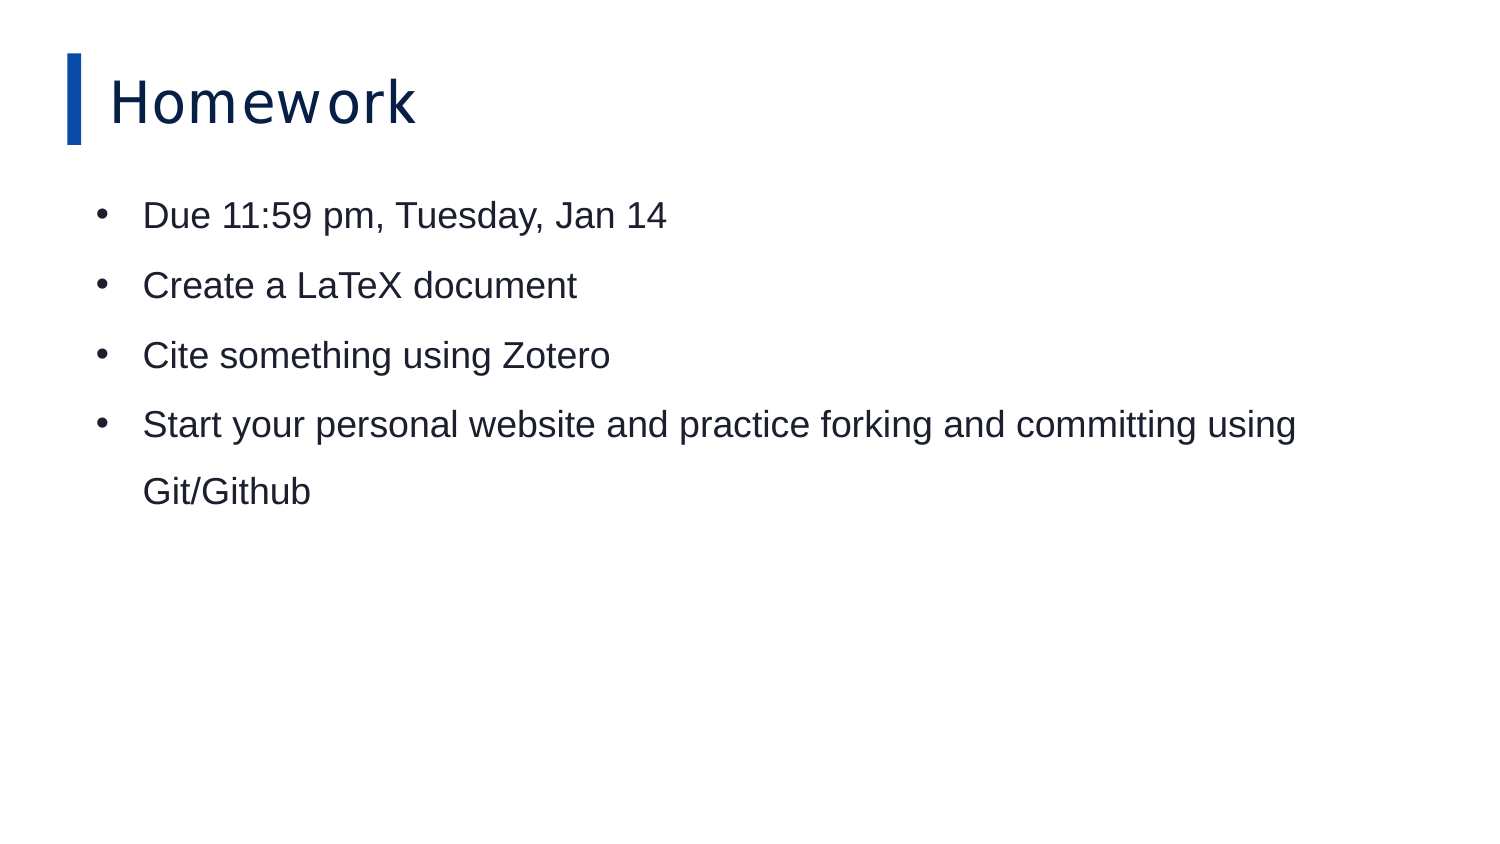

Homework
Due 11:59 pm, Tuesday, Jan 14
Create a LaTeX document
Cite something using Zotero
Start your personal website and practice forking and committing using Git/Github